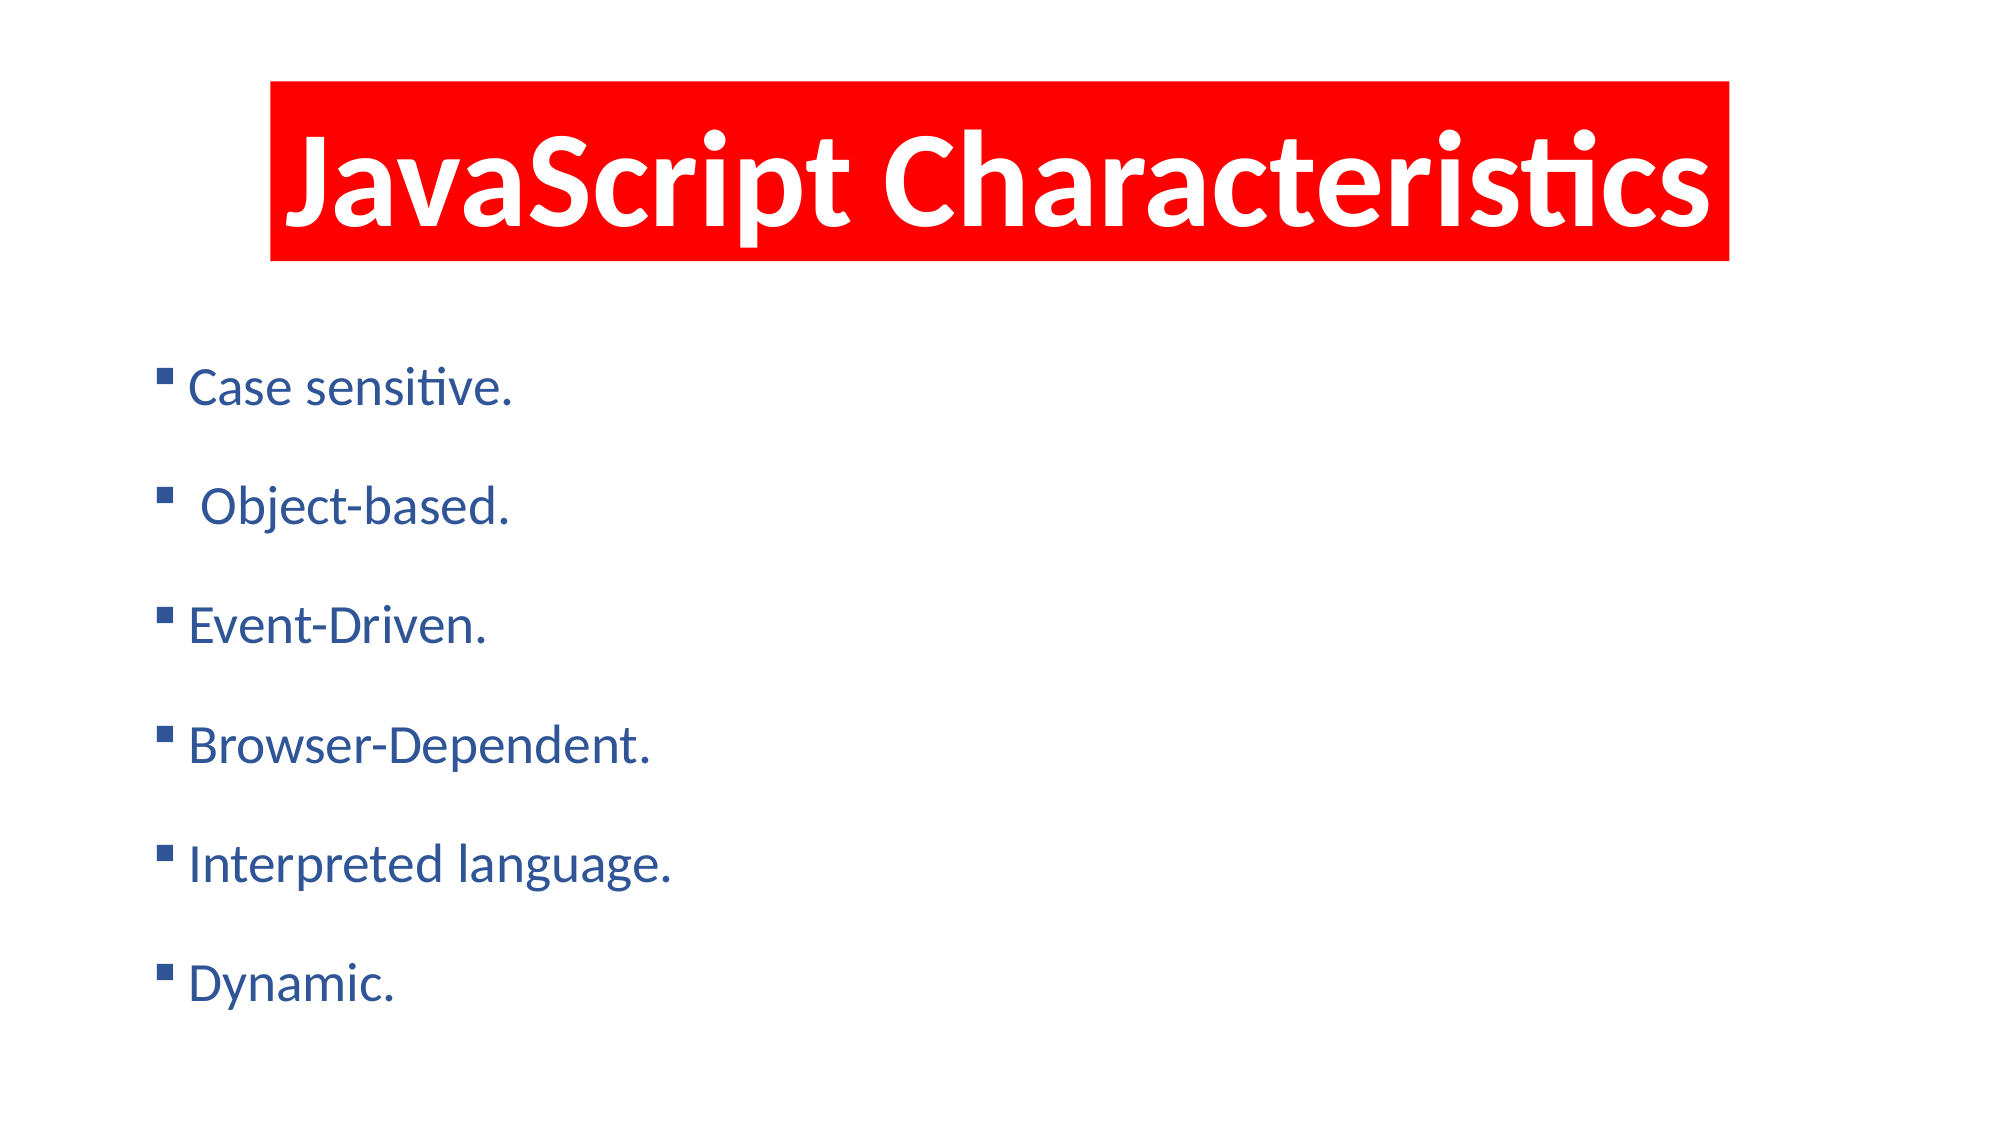

JavaScript Characteristics
Case sensitive.
 Object-based.
Event-Driven.
Browser-Dependent.
Interpreted language.
Dynamic.